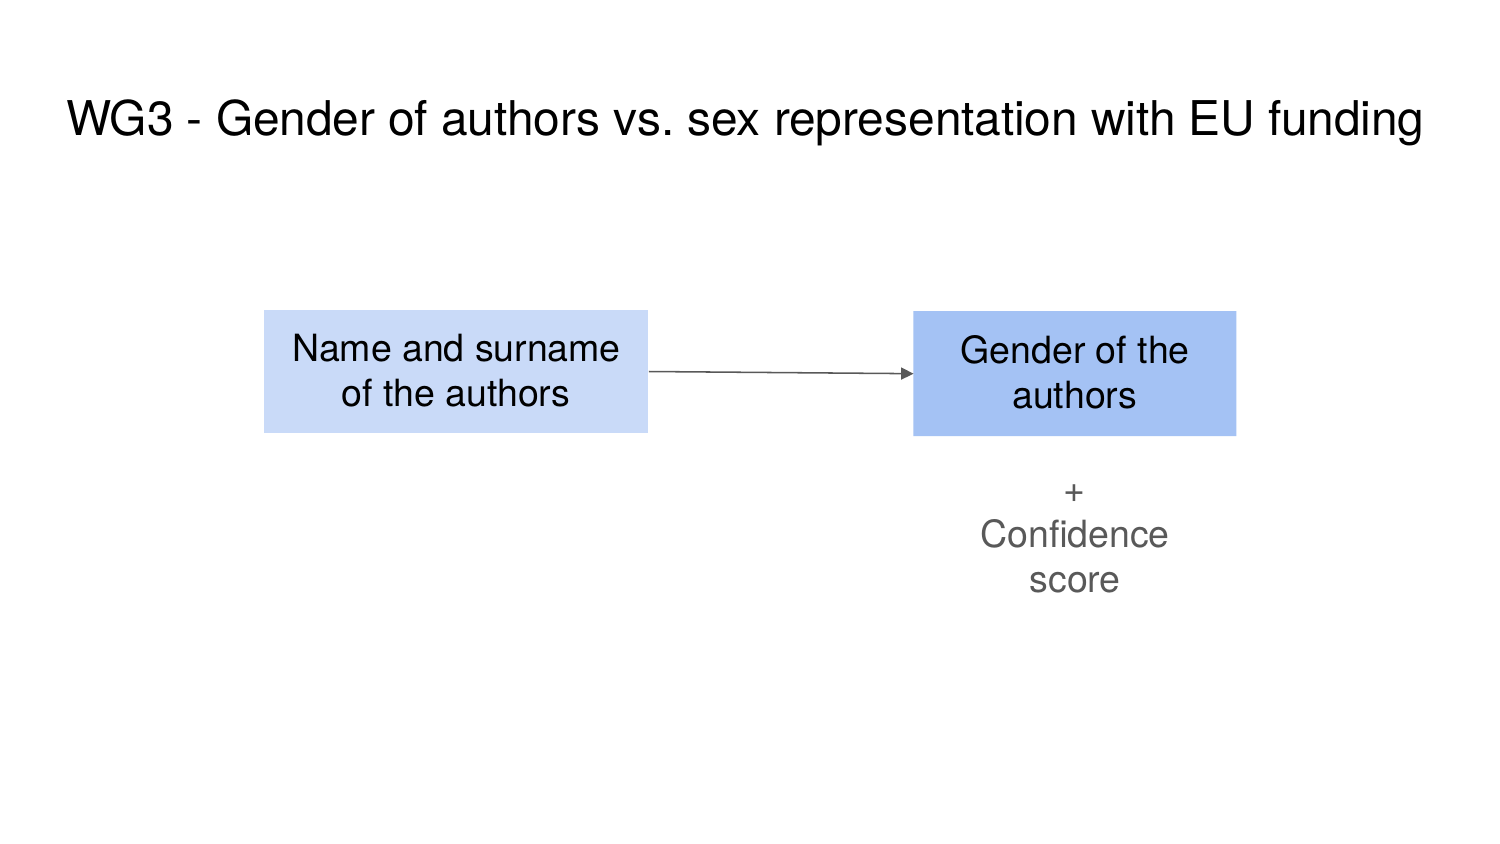

# WG3 - Gender of authors vs. sex representation with EU funding
Name and surname of the authors
Gender of the authors
+
Confidence score